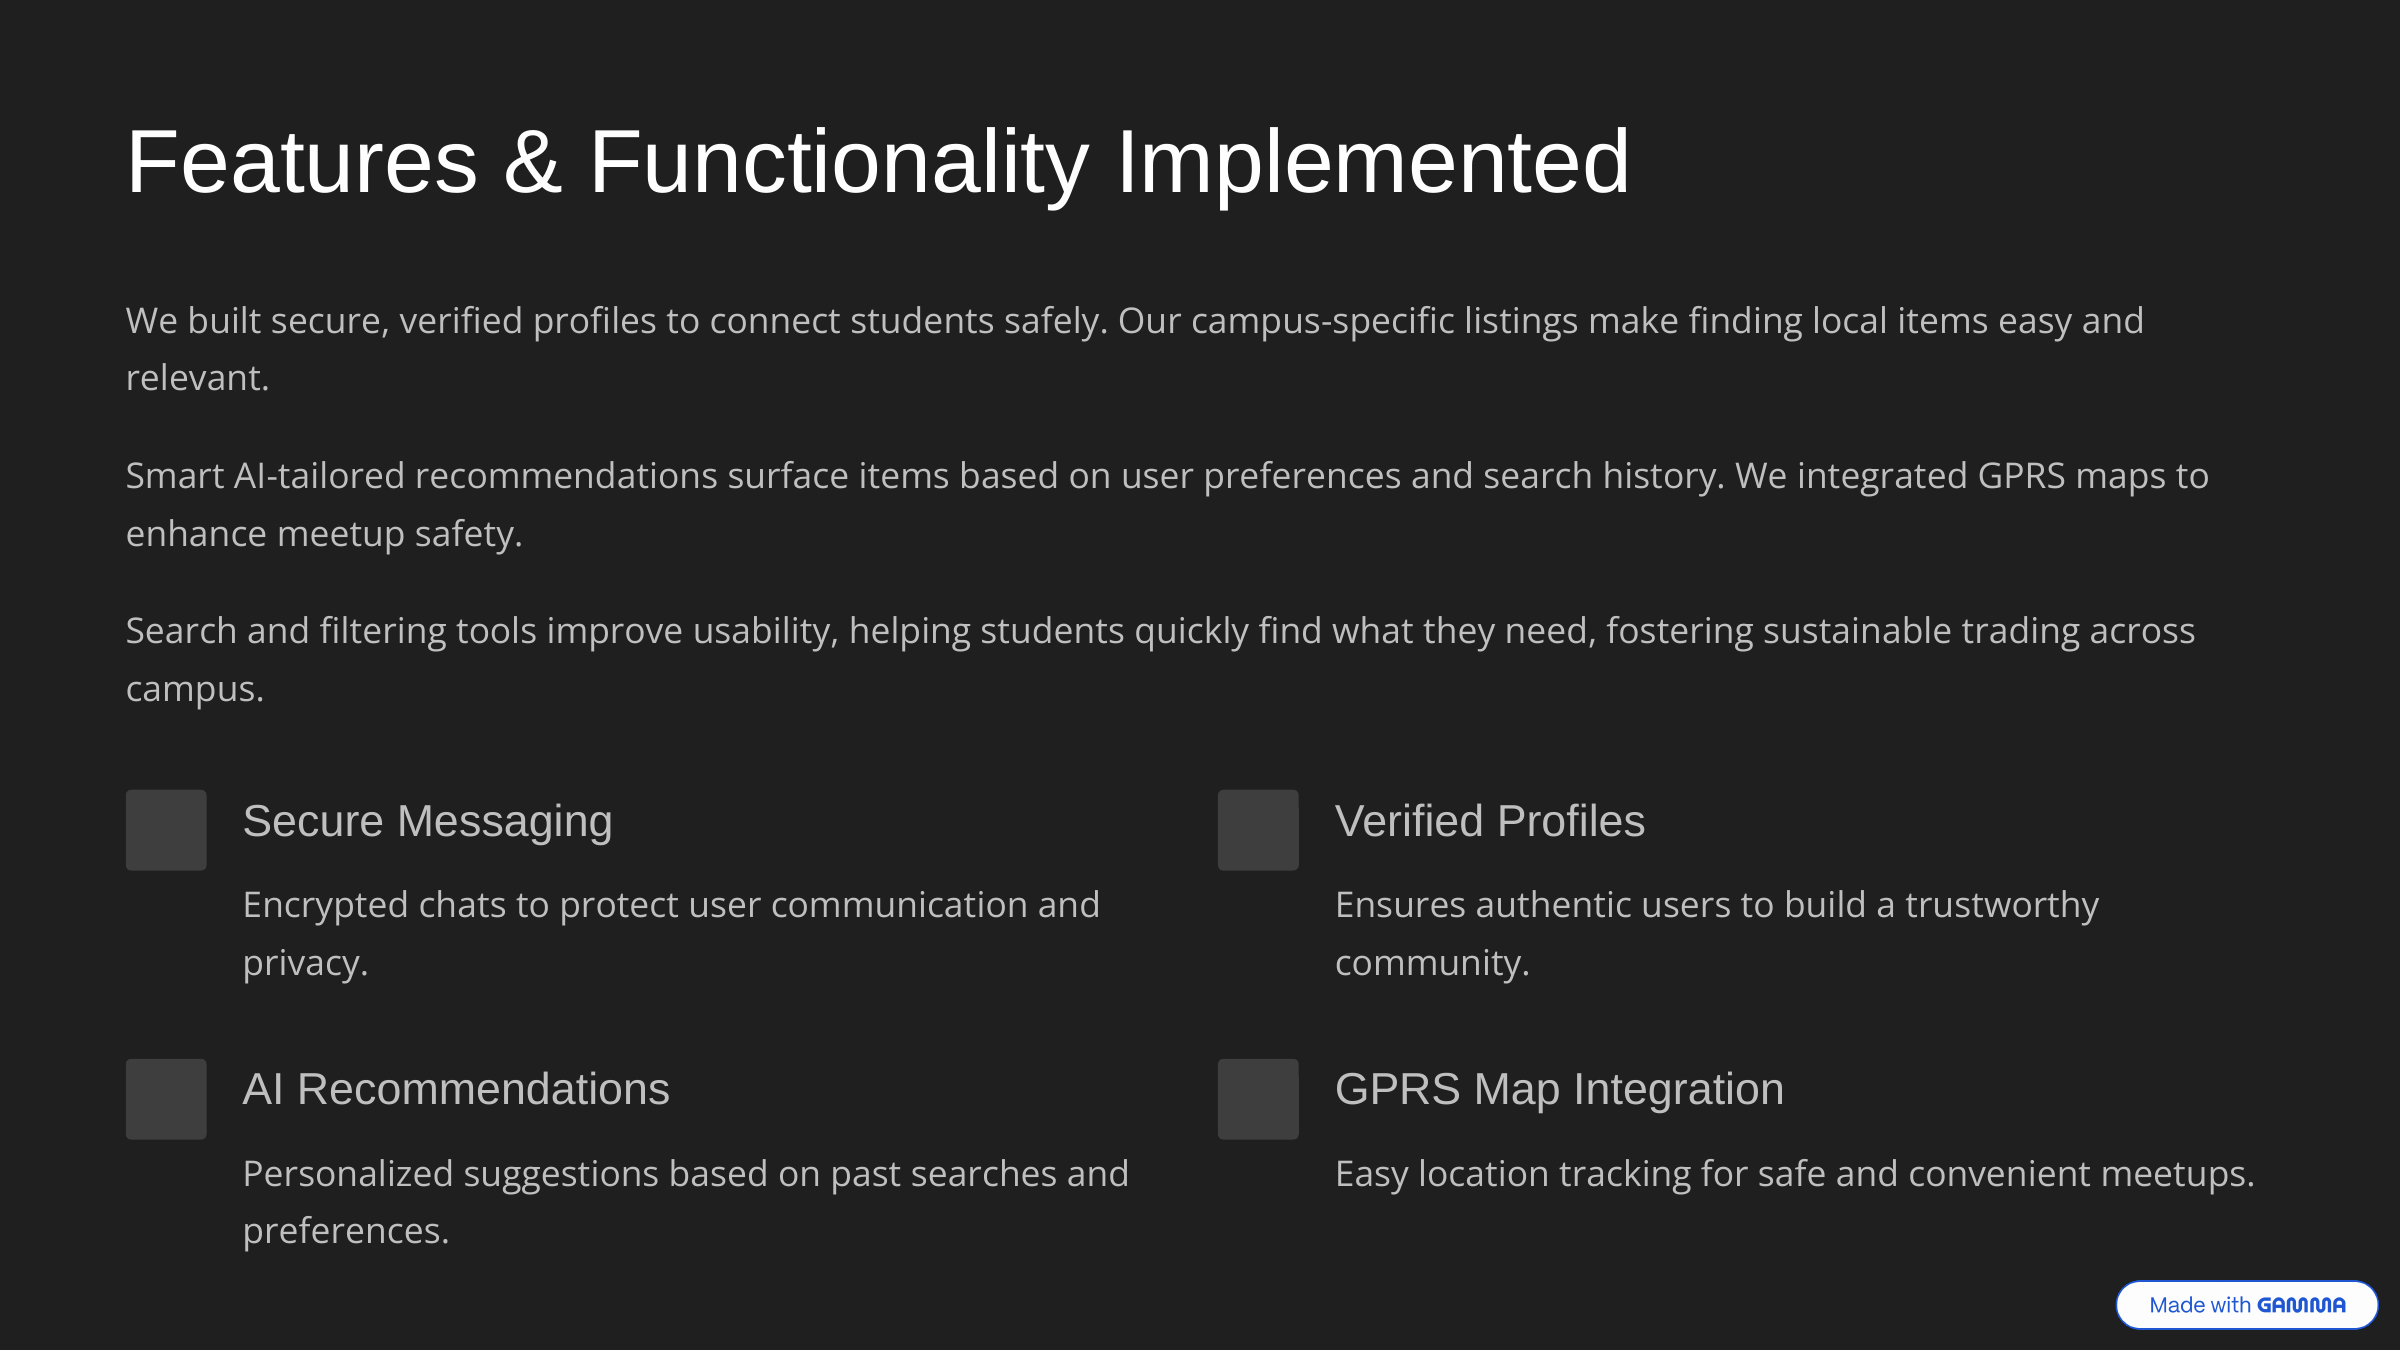

Features & Functionality Implemented
We built secure, verified profiles to connect students safely. Our campus-specific listings make finding local items easy and relevant.
Smart AI-tailored recommendations surface items based on user preferences and search history. We integrated GPRS maps to enhance meetup safety.
Search and filtering tools improve usability, helping students quickly find what they need, fostering sustainable trading across campus.

Secure Messaging

Verified Profiles
Encrypted chats to protect user communication and privacy.
Ensures authentic users to build a trustworthy community.

AI Recommendations

GPRS Map Integration
Personalized suggestions based on past searches and preferences.
Easy location tracking for safe and convenient meetups.